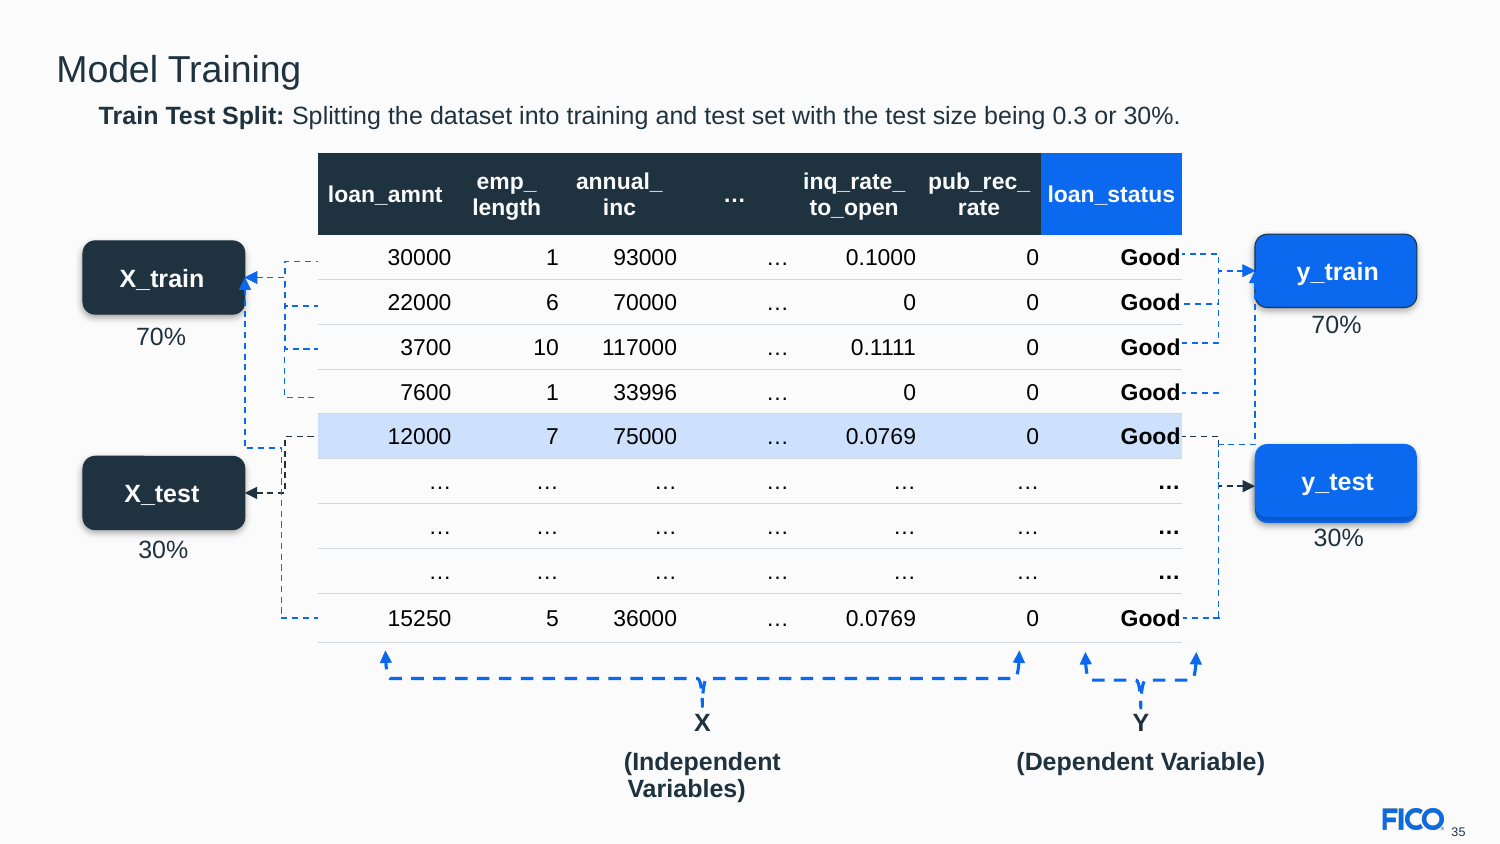

# Model Training
Train Test Split: Splitting the dataset into training and test set with the test size being 0.3 or 30%.
| loan\_amnt | emp\_ length | annual\_ inc | … | inq\_rate\_ to\_open | pub\_rec\_ rate | loan\_status |
| --- | --- | --- | --- | --- | --- | --- |
| 30000 | 1 | 93000 | … | 0.1000 | 0 | Good |
| 22000 | 6 | 70000 | … | 0 | 0 | Good |
| 3700 | 10 | 117000 | … | 0.1111 | 0 | Good |
| 7600 | 1 | 33996 | … | 0 | 0 | Good |
| 12000 | 7 | 75000 | … | 0.0769 | 0 | Good |
| … | … | … | … | … | … | … |
| … | … | … | … | … | … | … |
| … | … | … | … | … | … | … |
| 15250 | 5 | 36000 | … | 0.0769 | 0 | Good |

y_train

X_train
70%
70%

y_test

y_test

X_test
30%
30%

X
(Independent Variables)
Y
(Dependent Variable)